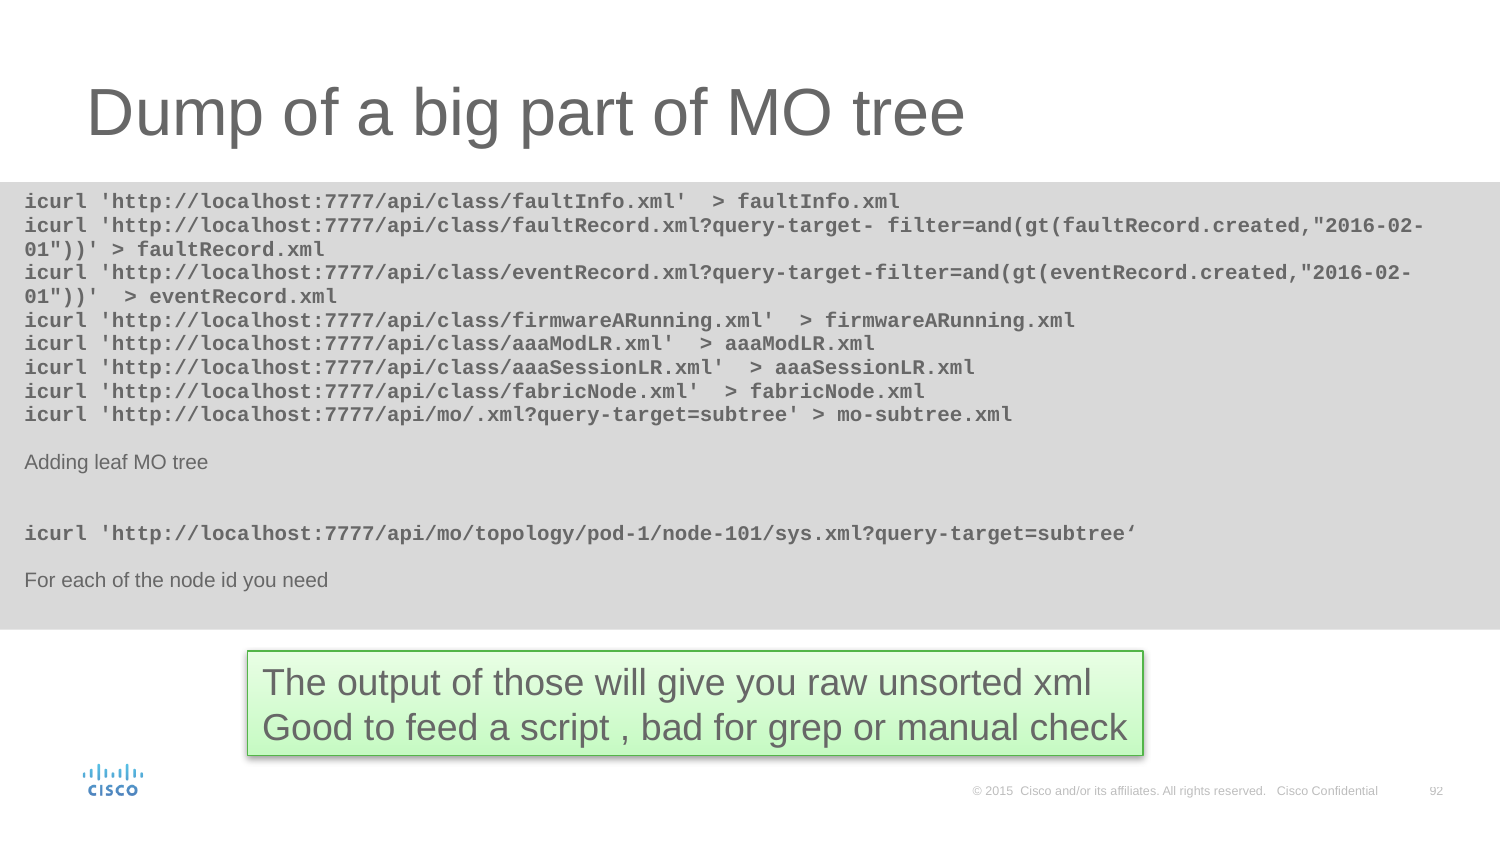

# Dump of a big part of MO tree
icurl 'http://localhost:7777/api/class/faultInfo.xml'  > faultInfo.xml
icurl 'http://localhost:7777/api/class/faultRecord.xml?query-target- filter=and(gt(faultRecord.created,"2016-02-01"))' > faultRecord.xml
icurl 'http://localhost:7777/api/class/eventRecord.xml?query-target-filter=and(gt(eventRecord.created,"2016-02-01"))'  > eventRecord.xml
icurl 'http://localhost:7777/api/class/firmwareARunning.xml'  > firmwareARunning.xml
icurl 'http://localhost:7777/api/class/aaaModLR.xml'  > aaaModLR.xml
icurl 'http://localhost:7777/api/class/aaaSessionLR.xml'  > aaaSessionLR.xml
icurl 'http://localhost:7777/api/class/fabricNode.xml'  > fabricNode.xml
icurl 'http://localhost:7777/api/mo/.xml?query-target=subtree' > mo-subtree.xml

Adding leaf MO tree

icurl 'http://localhost:7777/api/mo/topology/pod-1/node-101/sys.xml?query-target=subtree‘

For each of the node id you need

The output of those will give you raw unsorted xml
Good to feed a script , bad for grep or manual check